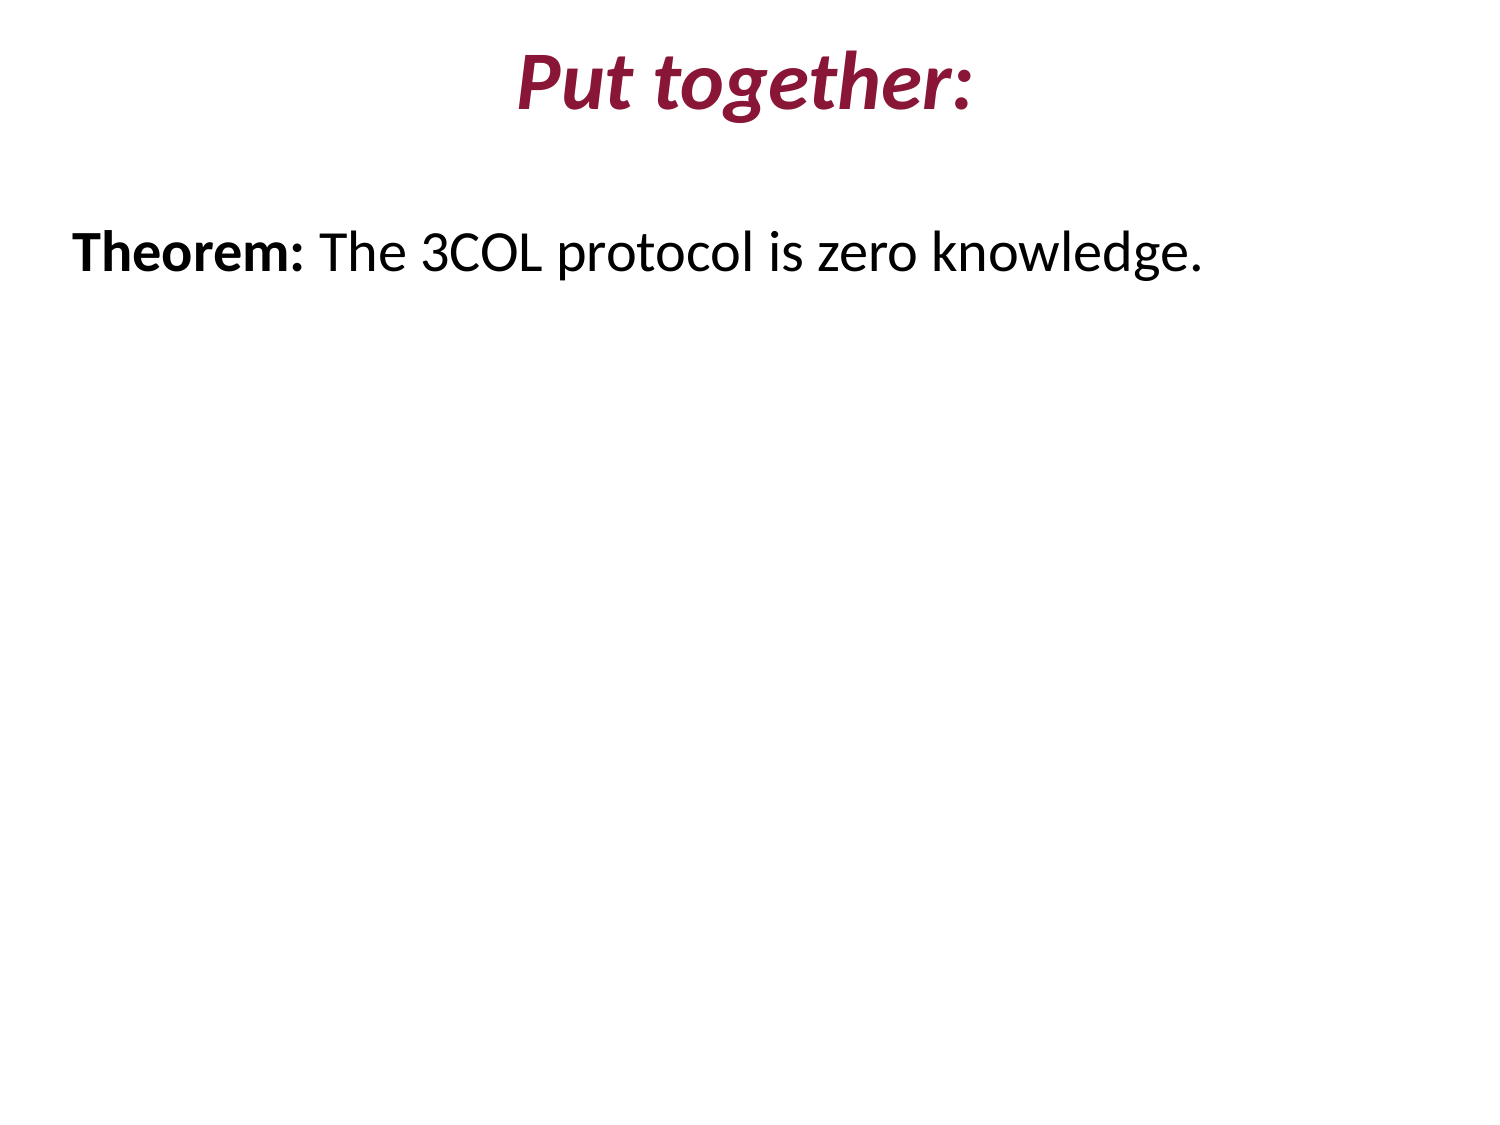

Put together:
Theorem: The 3COL protocol is zero knowledge.